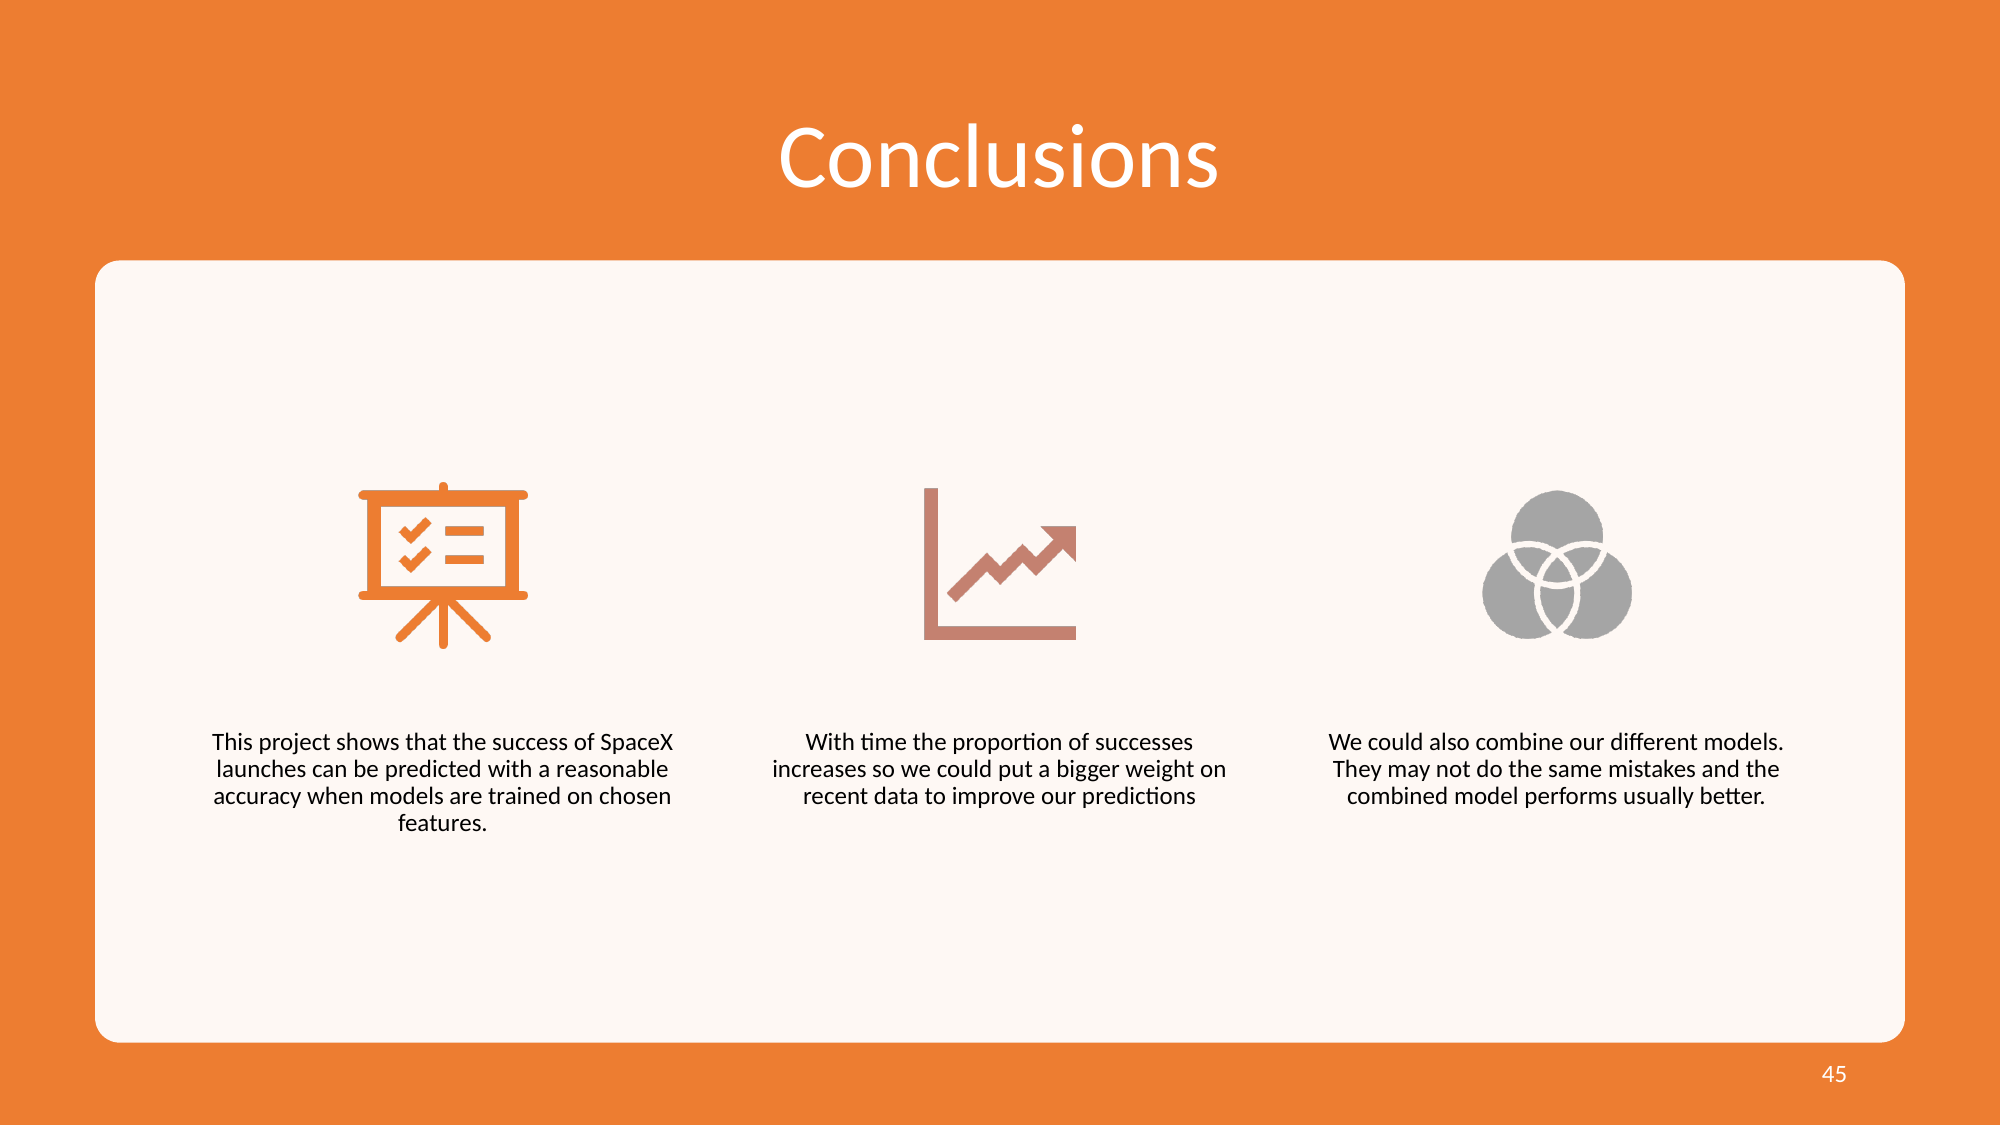

Conclusions

This project shows that the success of SpaceX launches can be predicted with a reasonable accuracy when models are trained on chosen features.
With time the proportion of successes increases so we could put a bigger weight on recent data to improve our predictions
We could also combine our different models. They may not do the same mistakes and the combined model performs usually better.
45